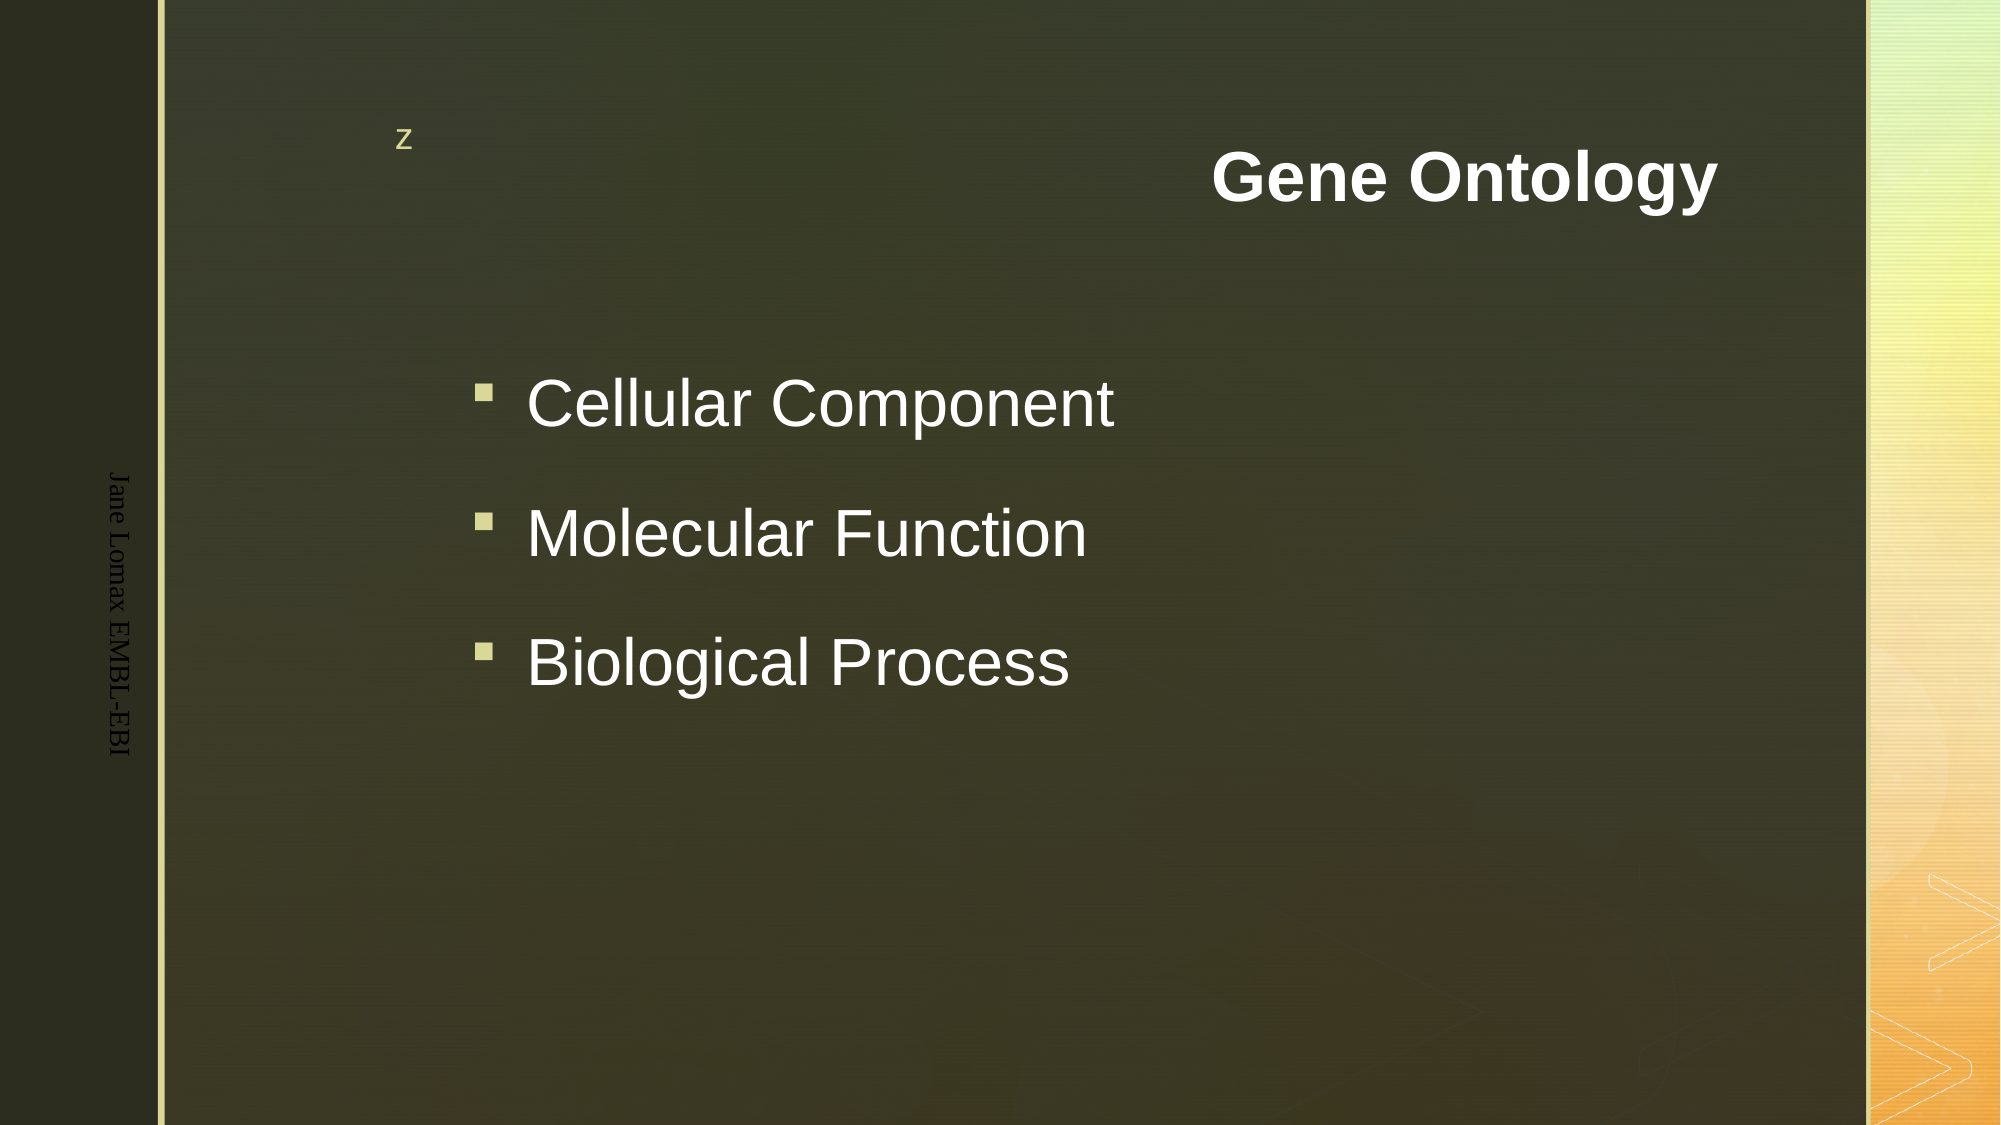

# Gene Ontology
Cellular Component
Molecular Function
Biological Process
Jane Lomax EMBL-EBI